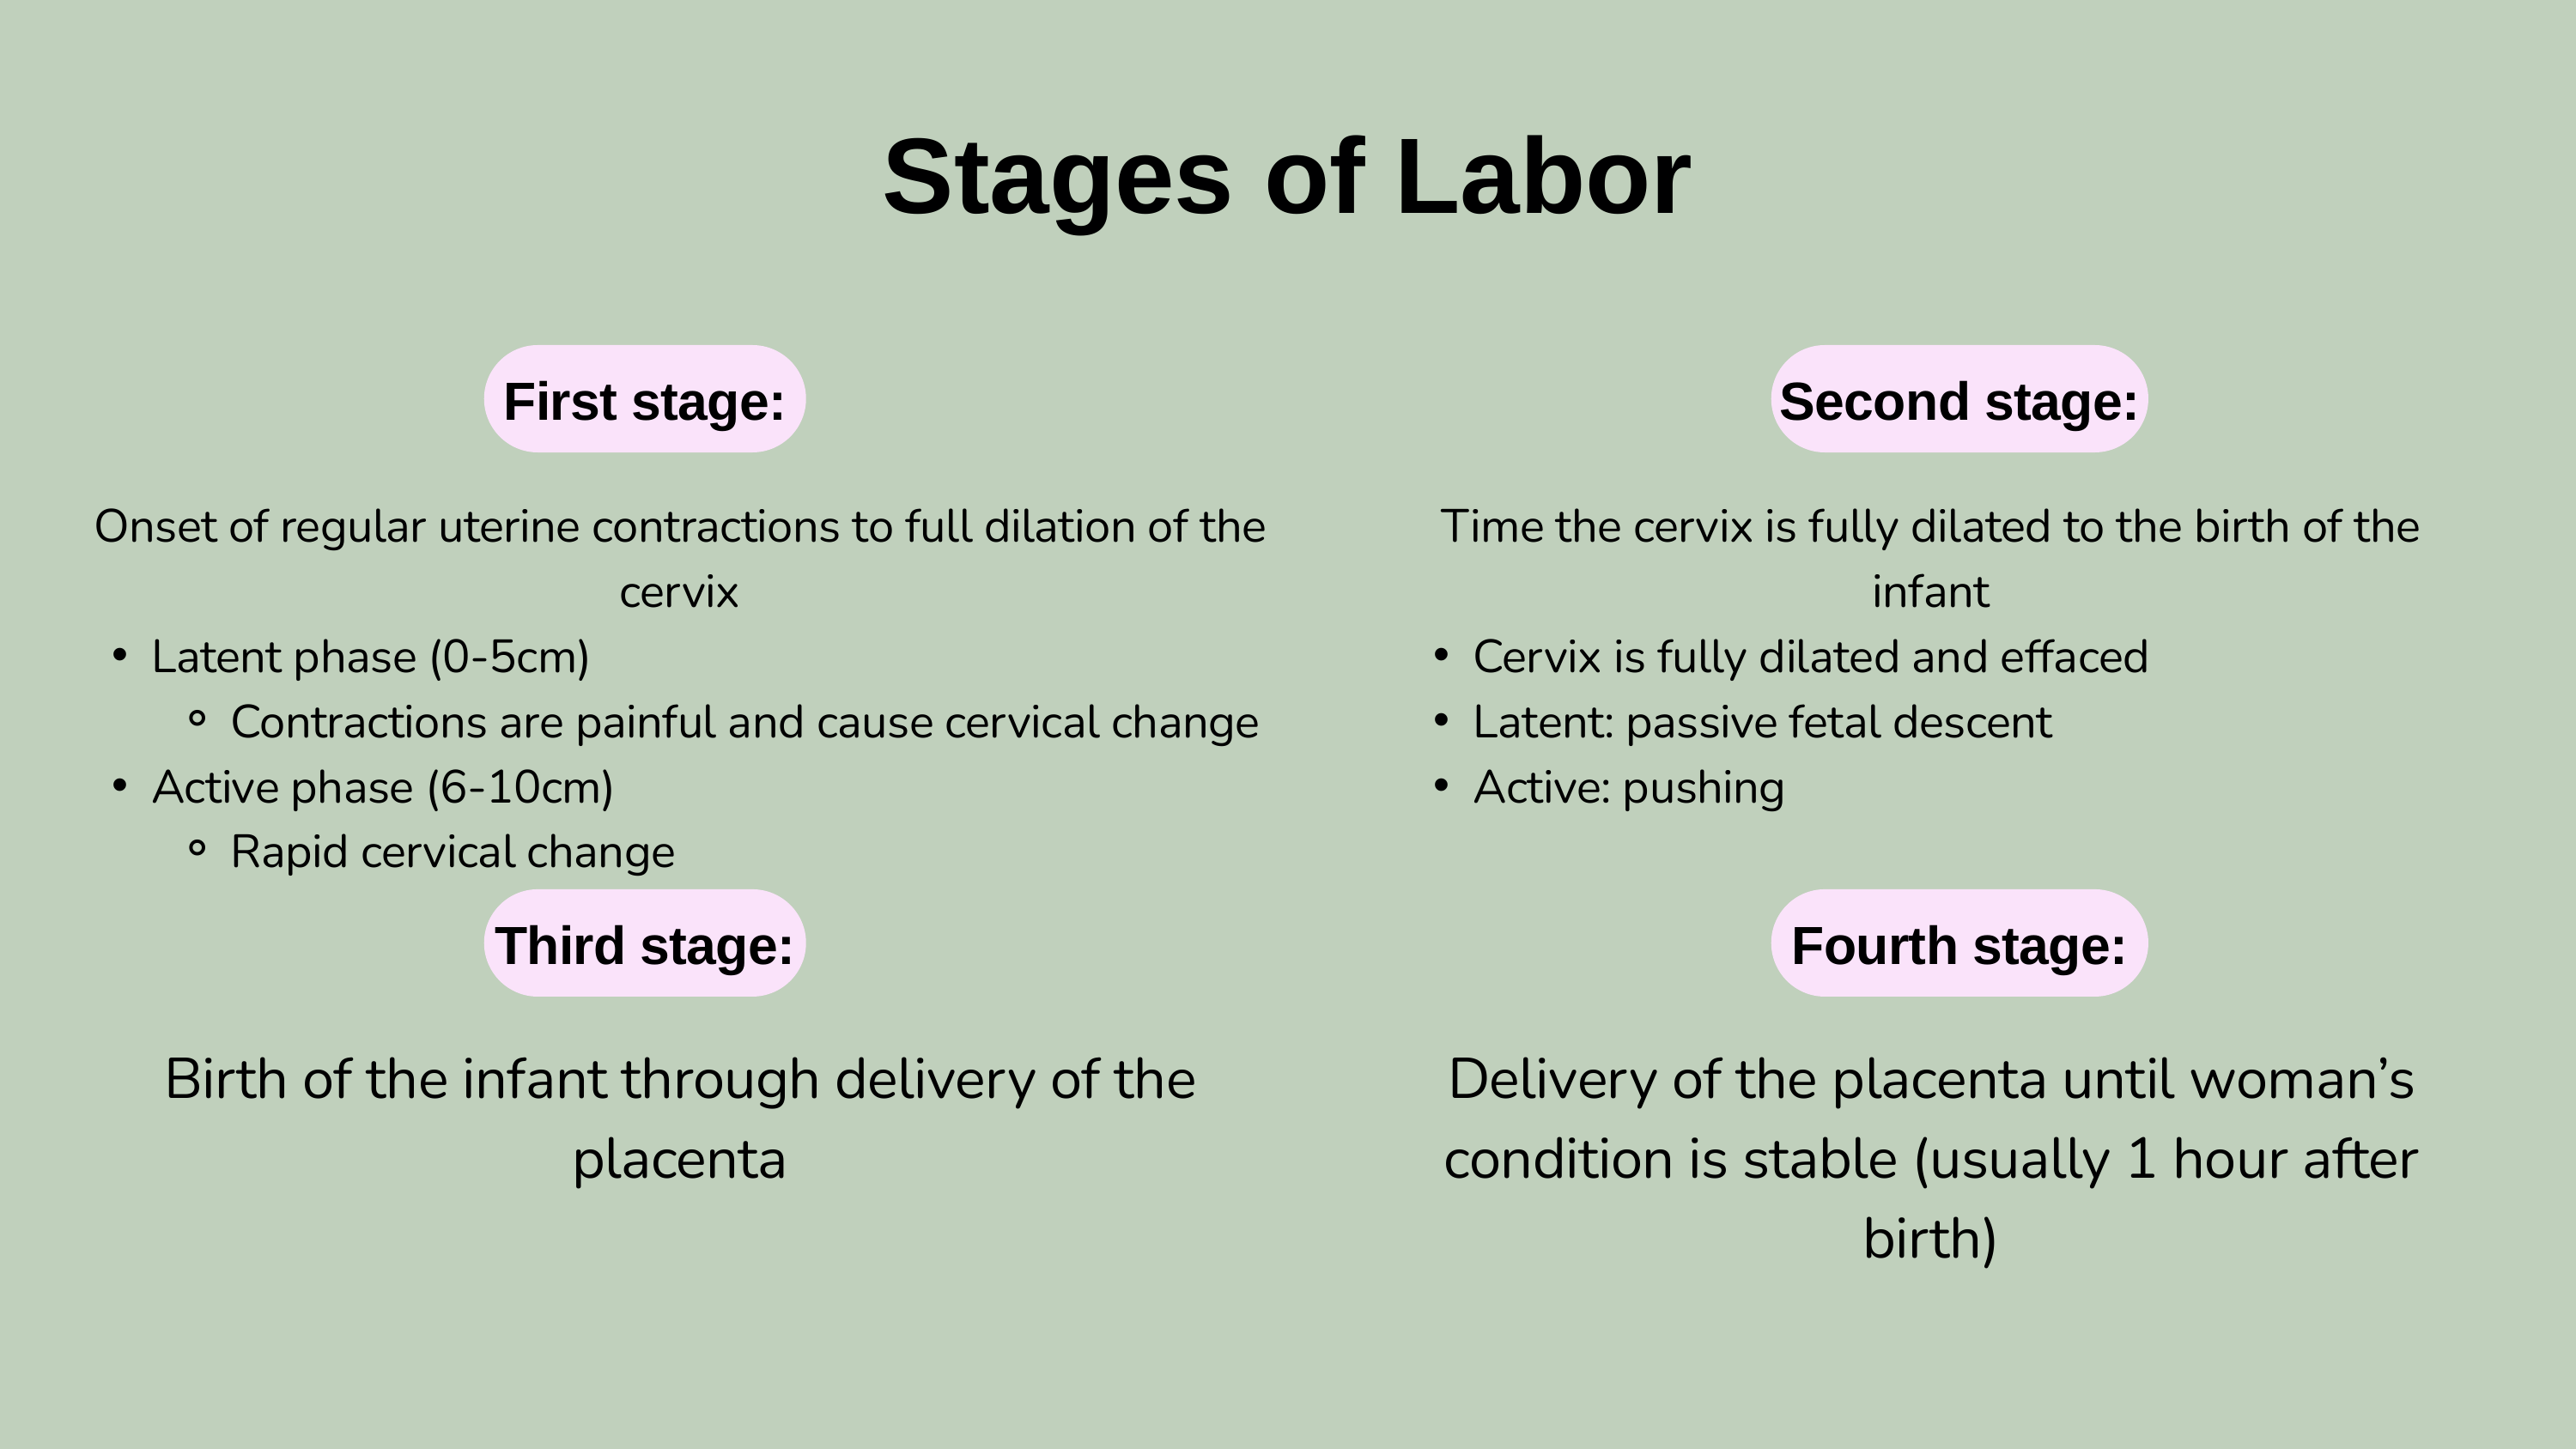

Stages of Labor

First stage:

Second stage:
Onset of regular uterine contractions to full dilation of the cervix
Latent phase (0-5cm)
Contractions are painful and cause cervical change
Active phase (6-10cm)
Rapid cervical change
Time the cervix is fully dilated to the birth of the infant
Cervix is fully dilated and effaced
Latent: passive fetal descent
Active: pushing

Third stage:

Fourth stage:
Birth of the infant through delivery of the placenta
Delivery of the placenta until woman’s condition is stable (usually 1 hour after birth)